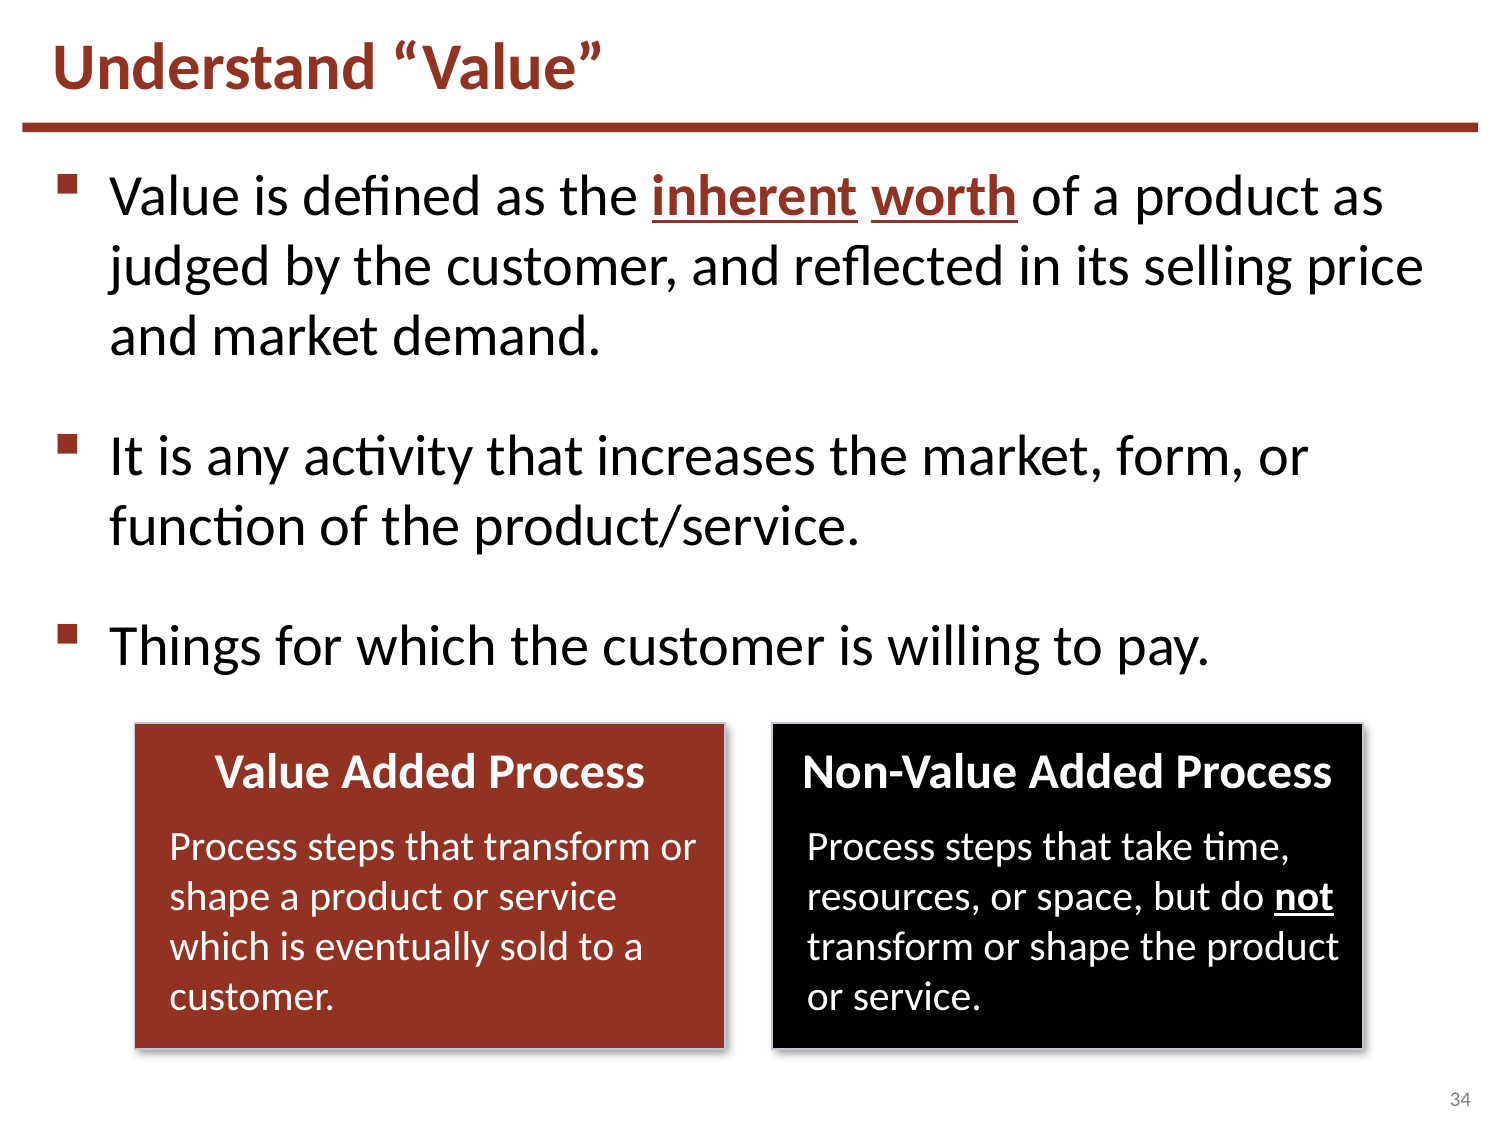

# Understand “Value”
Value is defined as the inherent worth of a product as judged by the customer, and reflected in its selling price and market demand.
It is any activity that increases the market, form, or function of the product/service.
Things for which the customer is willing to pay.
Value Added Process
Process steps that transform or shape a product or service which is eventually sold to a customer.
Non-Value Added Process
Process steps that take time, resources, or space, but do not transform or shape the product or service.